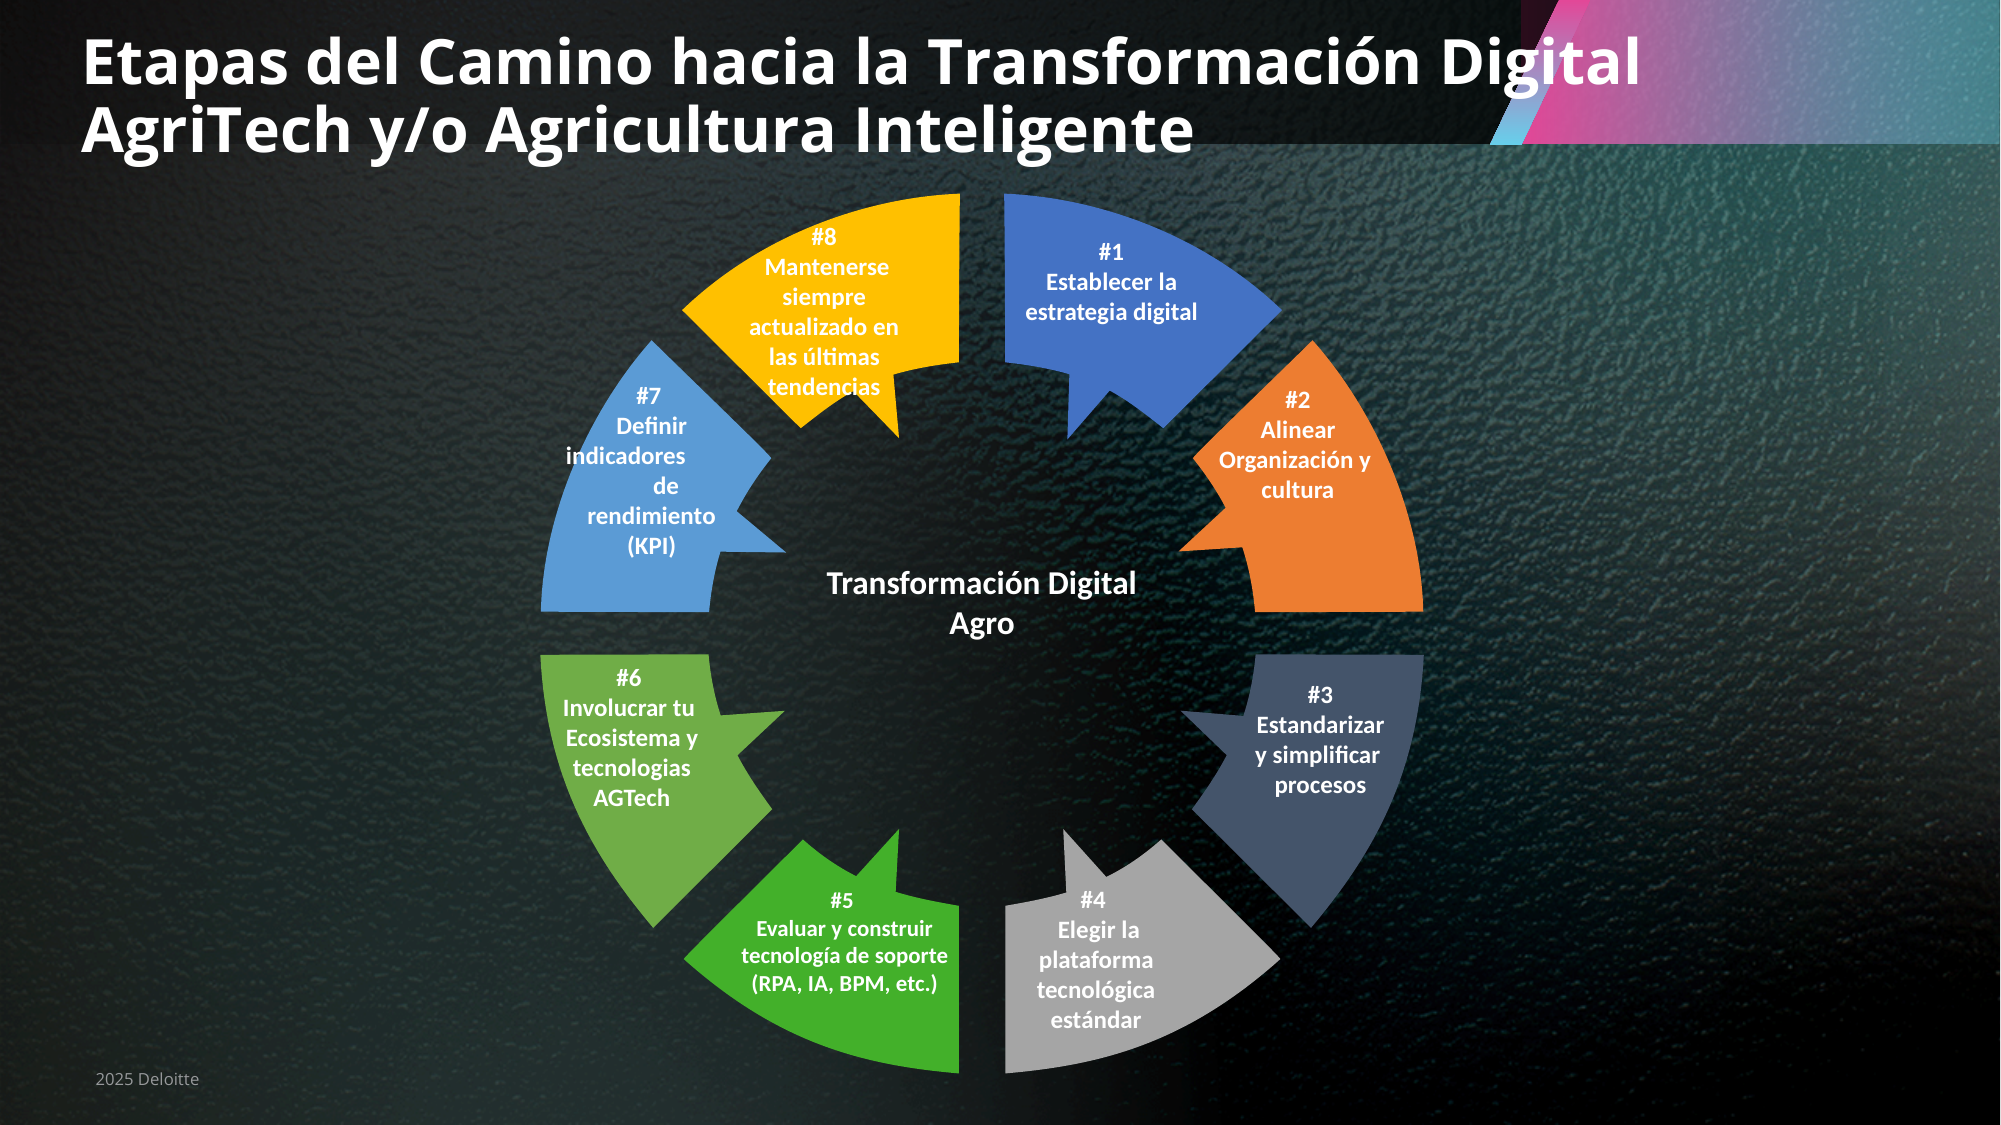

# Etapas del Camino hacia la Transformación Digital AgriTech y/o Agricultura Inteligente

#8
 Mantenerse siempre actualizado en las últimas tendencias
#1
Establecer la estrategia digital

#7
Definir indicadores               de rendimiento (KPI)
#2
Alinear Organización y  cultura

Transformación Digital Agro

#6
Involucrar tu
Ecosistema y tecnologias AGTech
#3
Estandarizar y simplificar  procesos

#4
 Elegir la plataforma tecnológica estándar

#5
Evaluar y construir tecnología de soporte (RPA, IA, BPM, etc.)